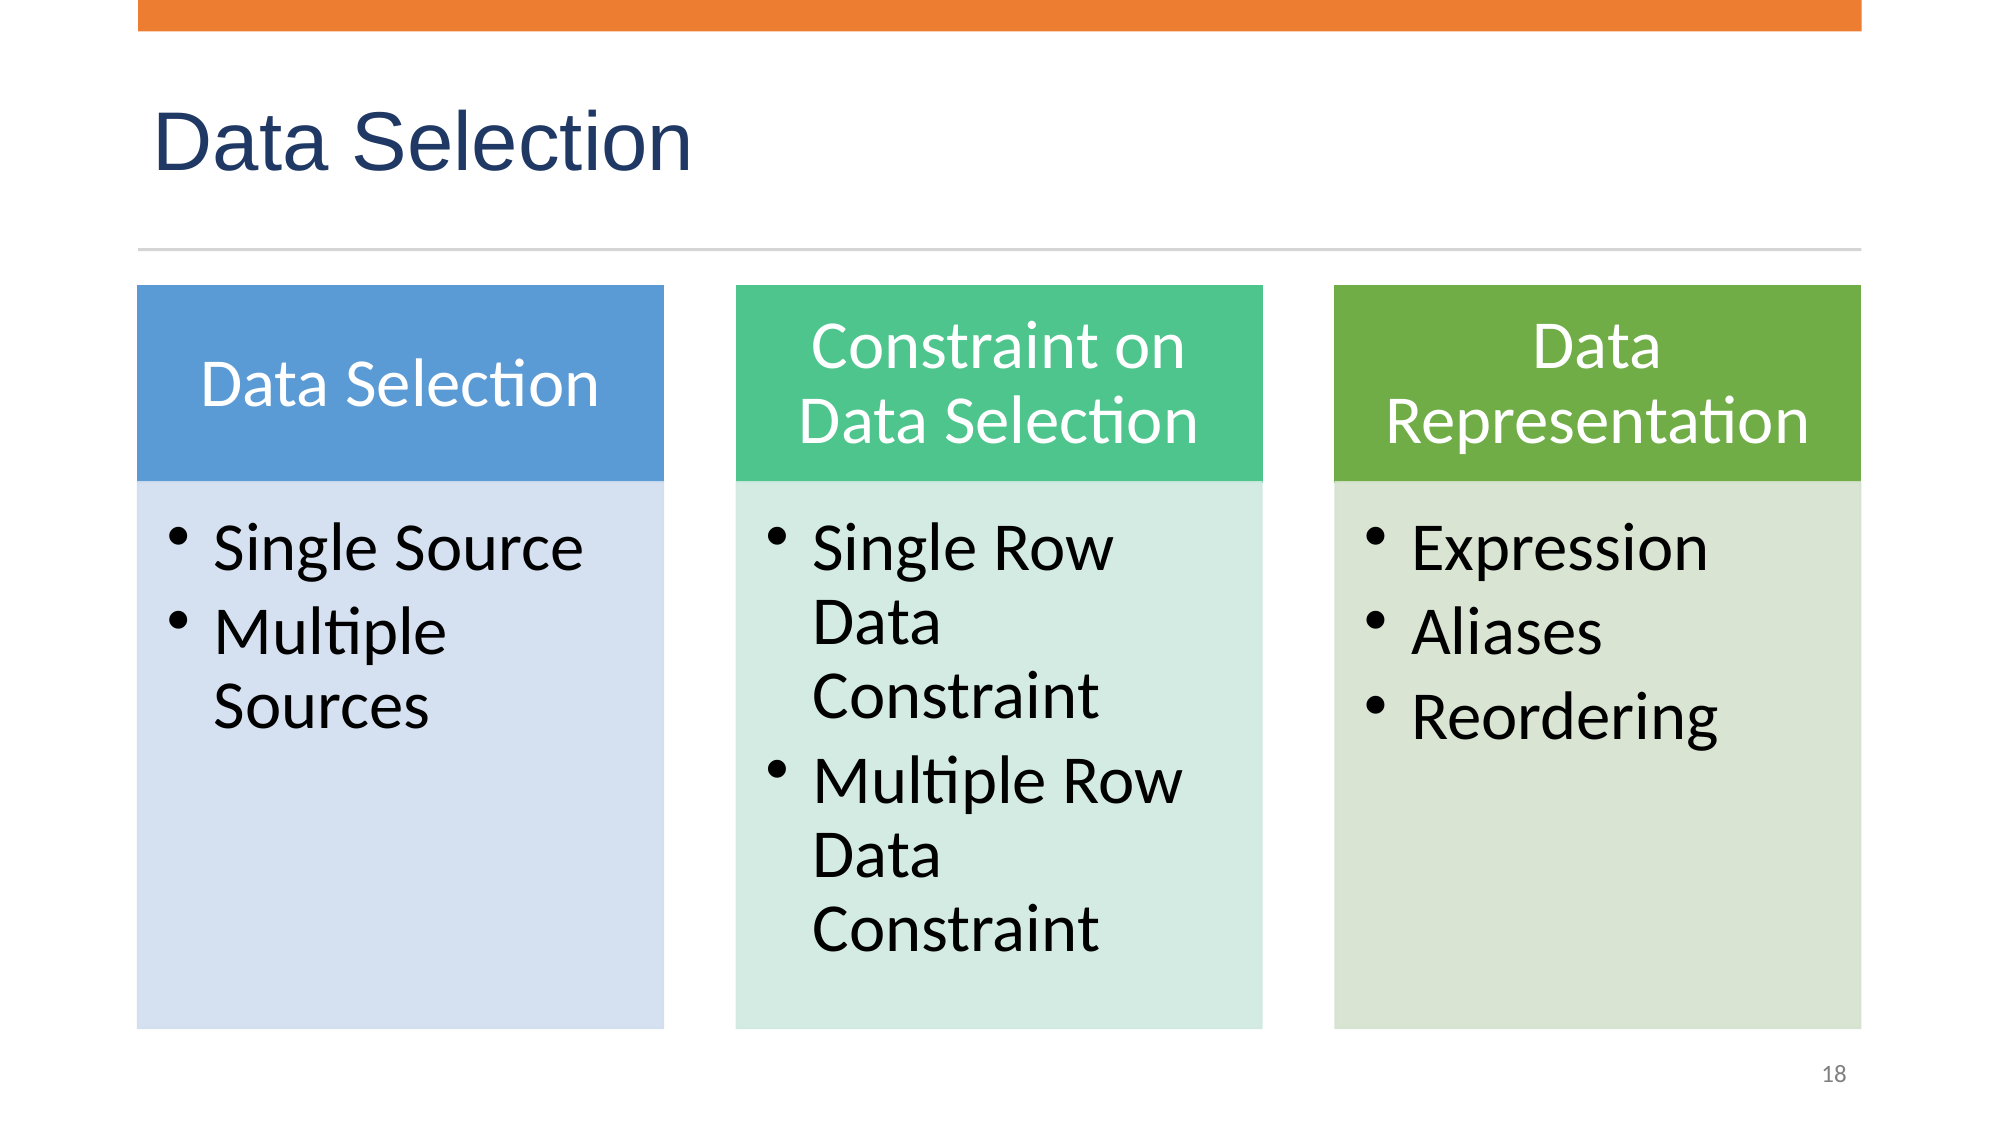

# Data Selection

Data Selection
Single Source
Multiple Sources
Constraint on Data Selection
Single Row Data Constraint
Multiple Row Data Constraint
Data Representation
Expression
Aliases
Reordering
18